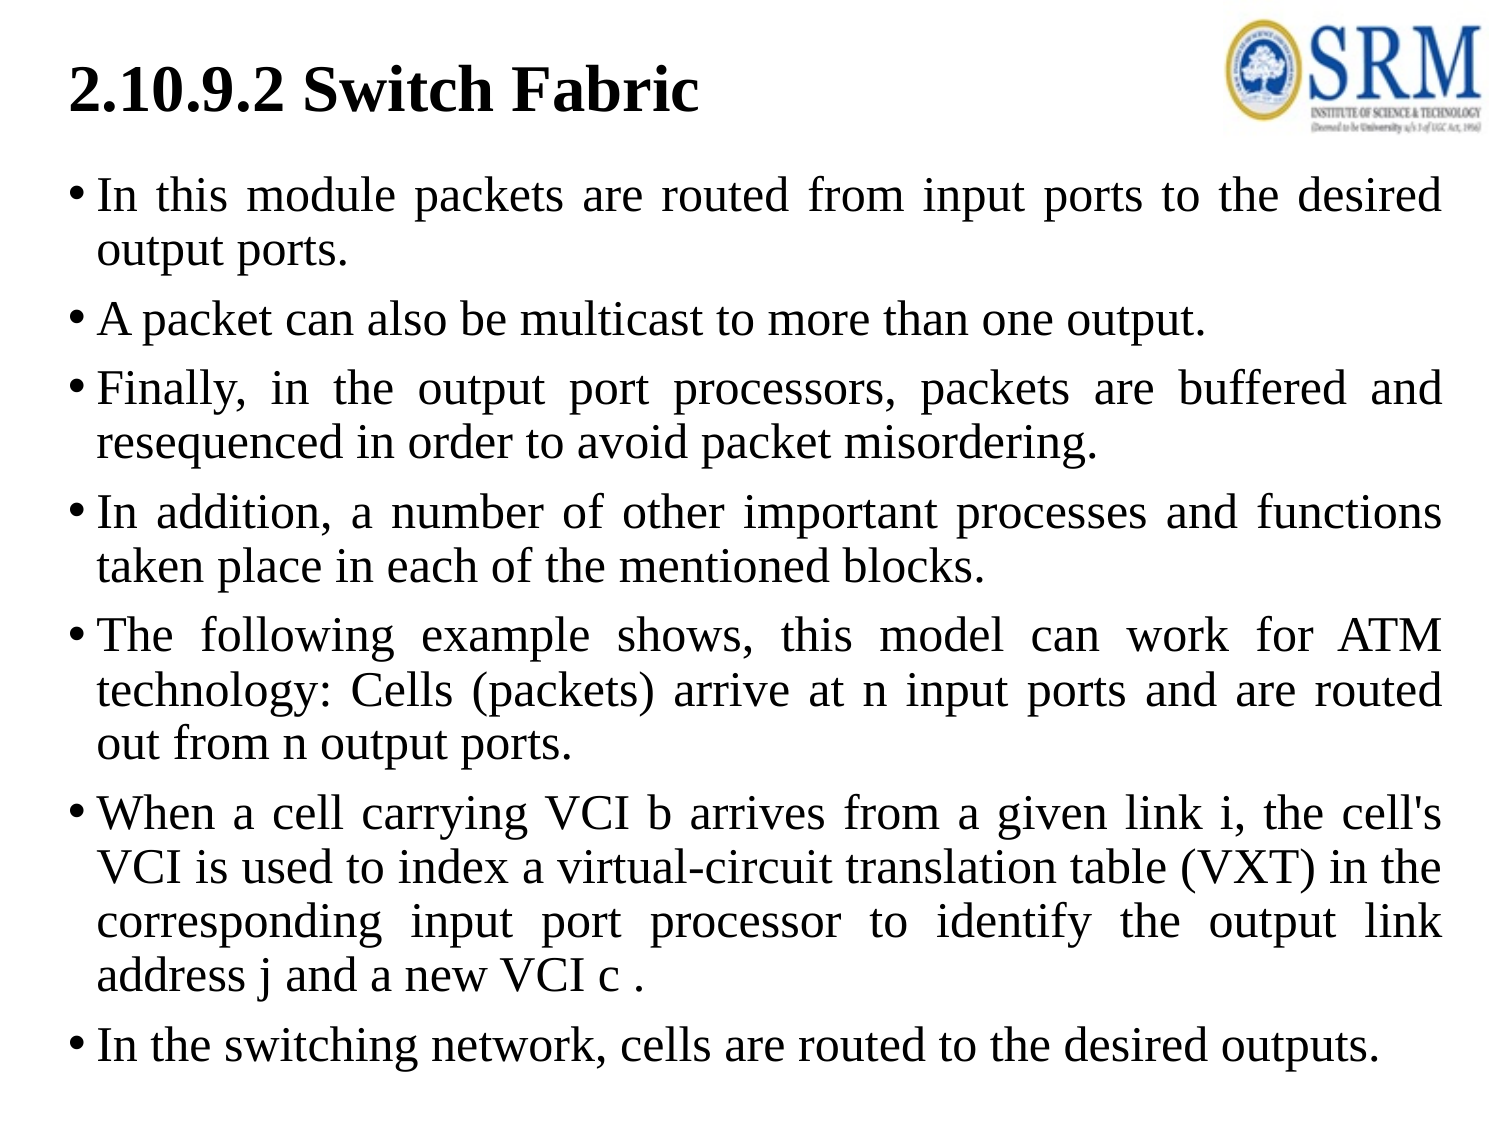

# 2.10.9.2 Switch Fabric
In this module packets are routed from input ports to the desired output ports.
A packet can also be multicast to more than one output.
Finally, in the output port processors, packets are buffered and resequenced in order to avoid packet misordering.
In addition, a number of other important processes and functions taken place in each of the mentioned blocks.
The following example shows, this model can work for ATM technology: Cells (packets) arrive at n input ports and are routed out from n output ports.
When a cell carrying VCI b arrives from a given link i, the cell's VCI is used to index a virtual-circuit translation table (VXT) in the corresponding input port processor to identify the output link address j and a new VCI c .
In the switching network, cells are routed to the desired outputs.